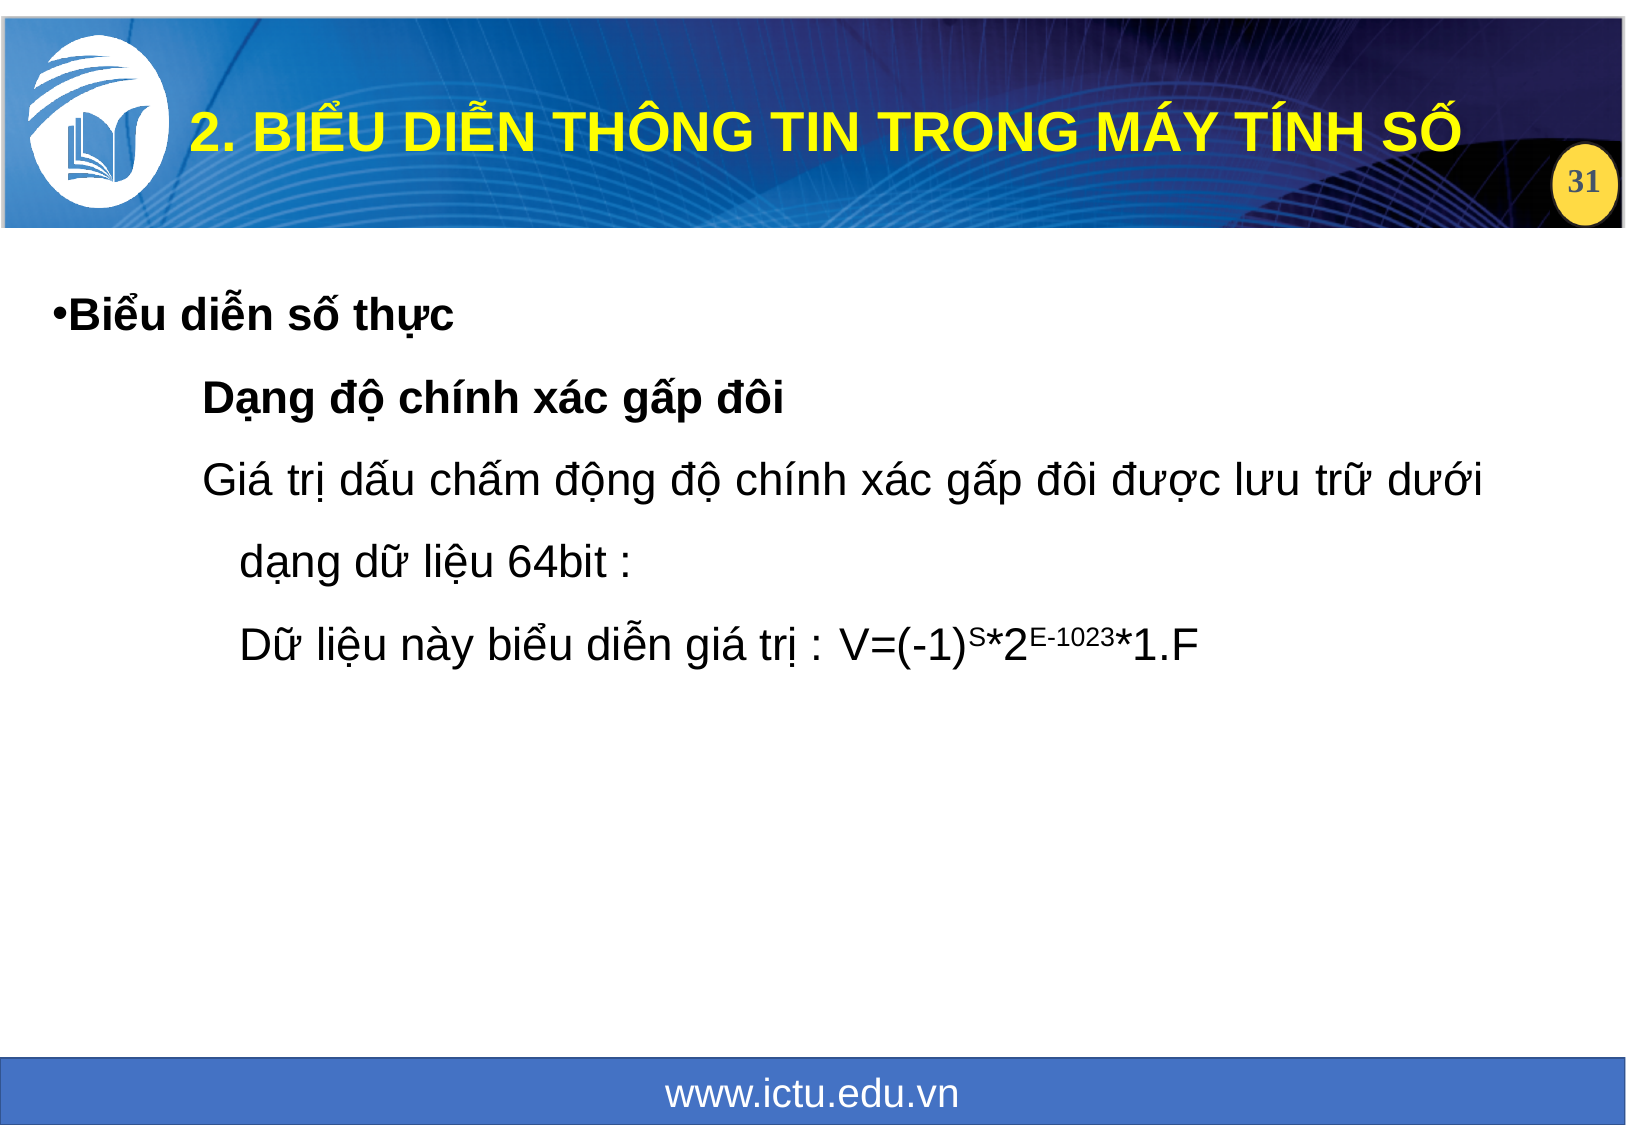

2. BIỂU DIỄN THÔNG TIN TRONG MÁY TÍNH SỐ
Biểu diễn số thực
Dạng độ chính xác gấp đôi
Giá trị dấu chấm động độ chính xác gấp đôi được lưu trữ dưới dạng dữ liệu 64bit :
	Dữ liệu này biểu diễn giá trị :	V=(-1)S*2E-1023*1.F